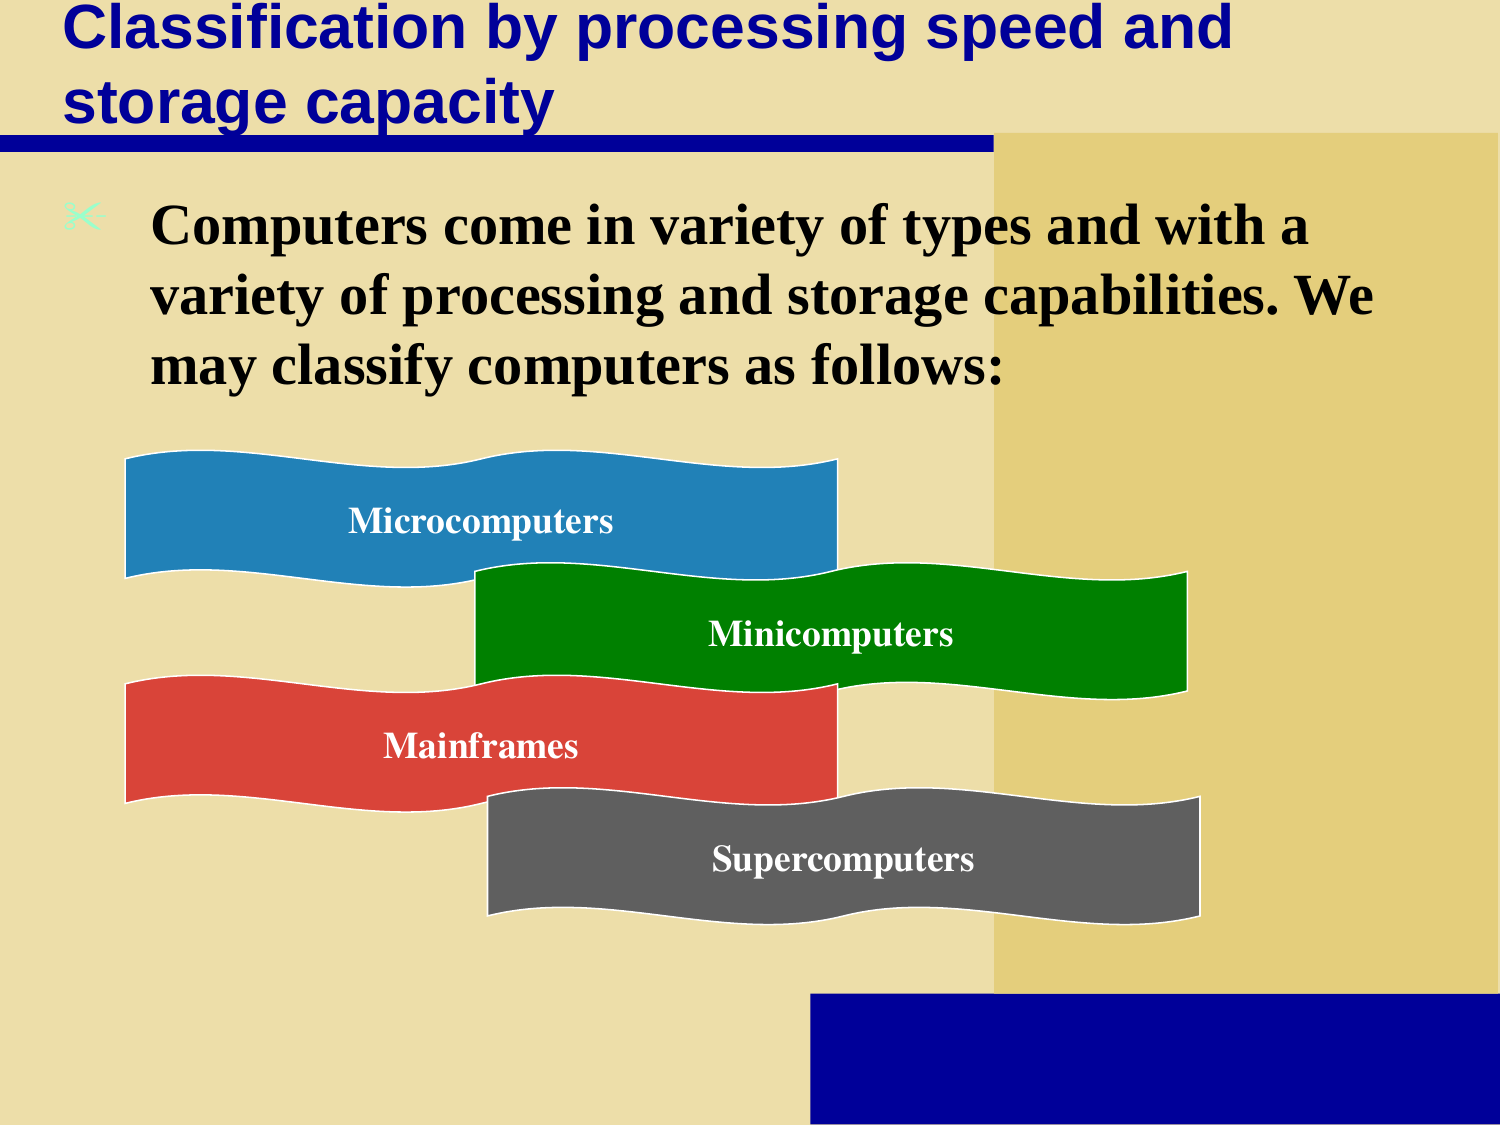

# Classification by processing speed and storage capacity
Computers come in variety of types and with a variety of processing and storage capabilities. We may classify computers as follows:

Microcomputers
Minicomputers
Mainframes
Supercomputers